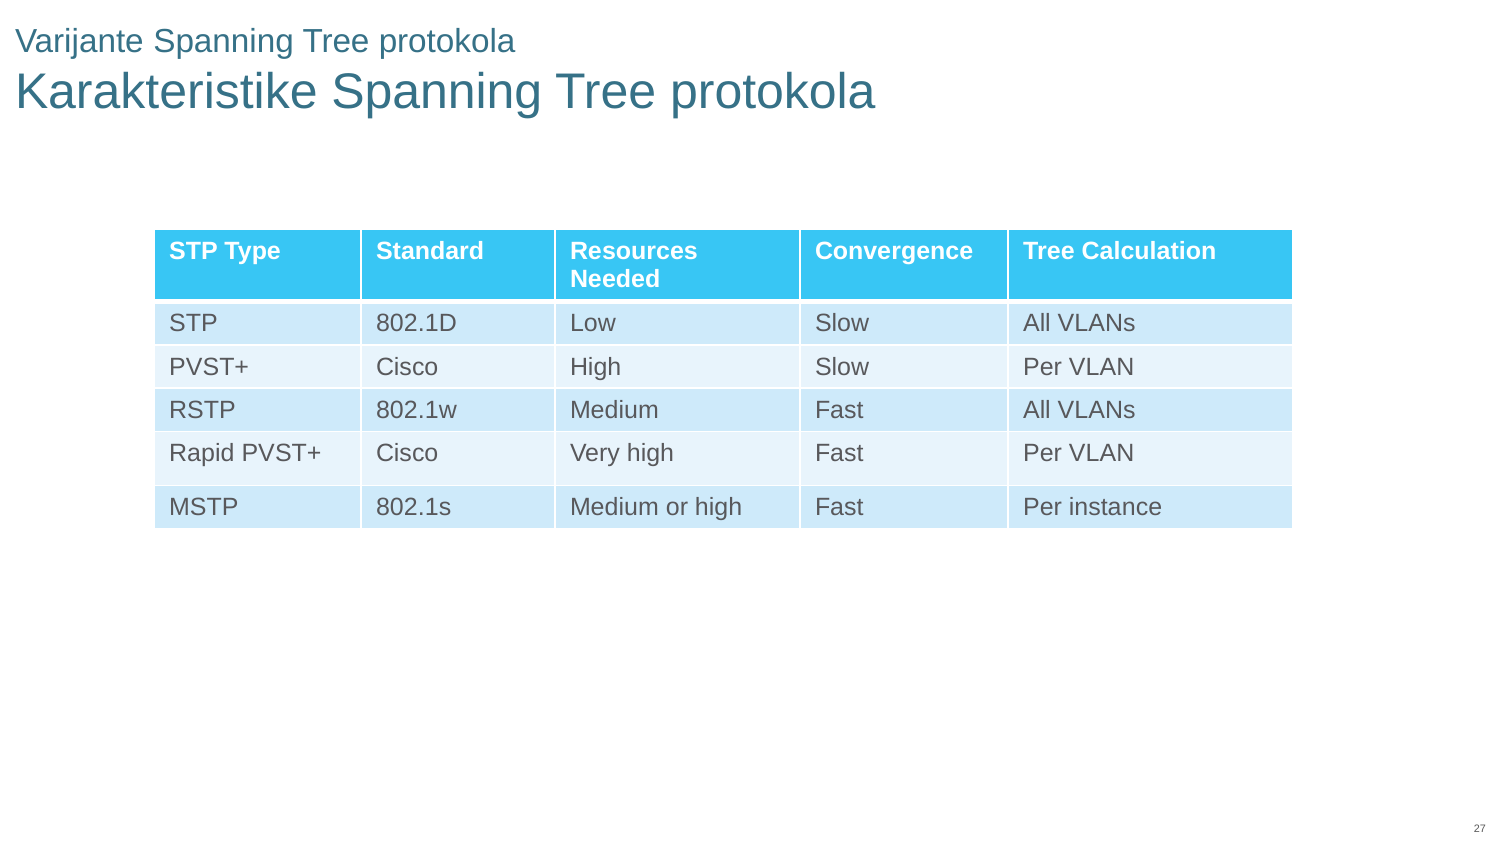

# Varijante Spanning Tree protokola Karakteristike Spanning Tree protokola
| STP Type | Standard | Resources Needed | Convergence | Tree Calculation |
| --- | --- | --- | --- | --- |
| STP | 802.1D | Low | Slow | All VLANs |
| PVST+ | Cisco | High | Slow | Per VLAN |
| RSTP | 802.1w | Medium | Fast | All VLANs |
| Rapid PVST+ | Cisco | Very high | Fast | Per VLAN |
| MSTP | 802.1s | Medium or high | Fast | Per instance |
27